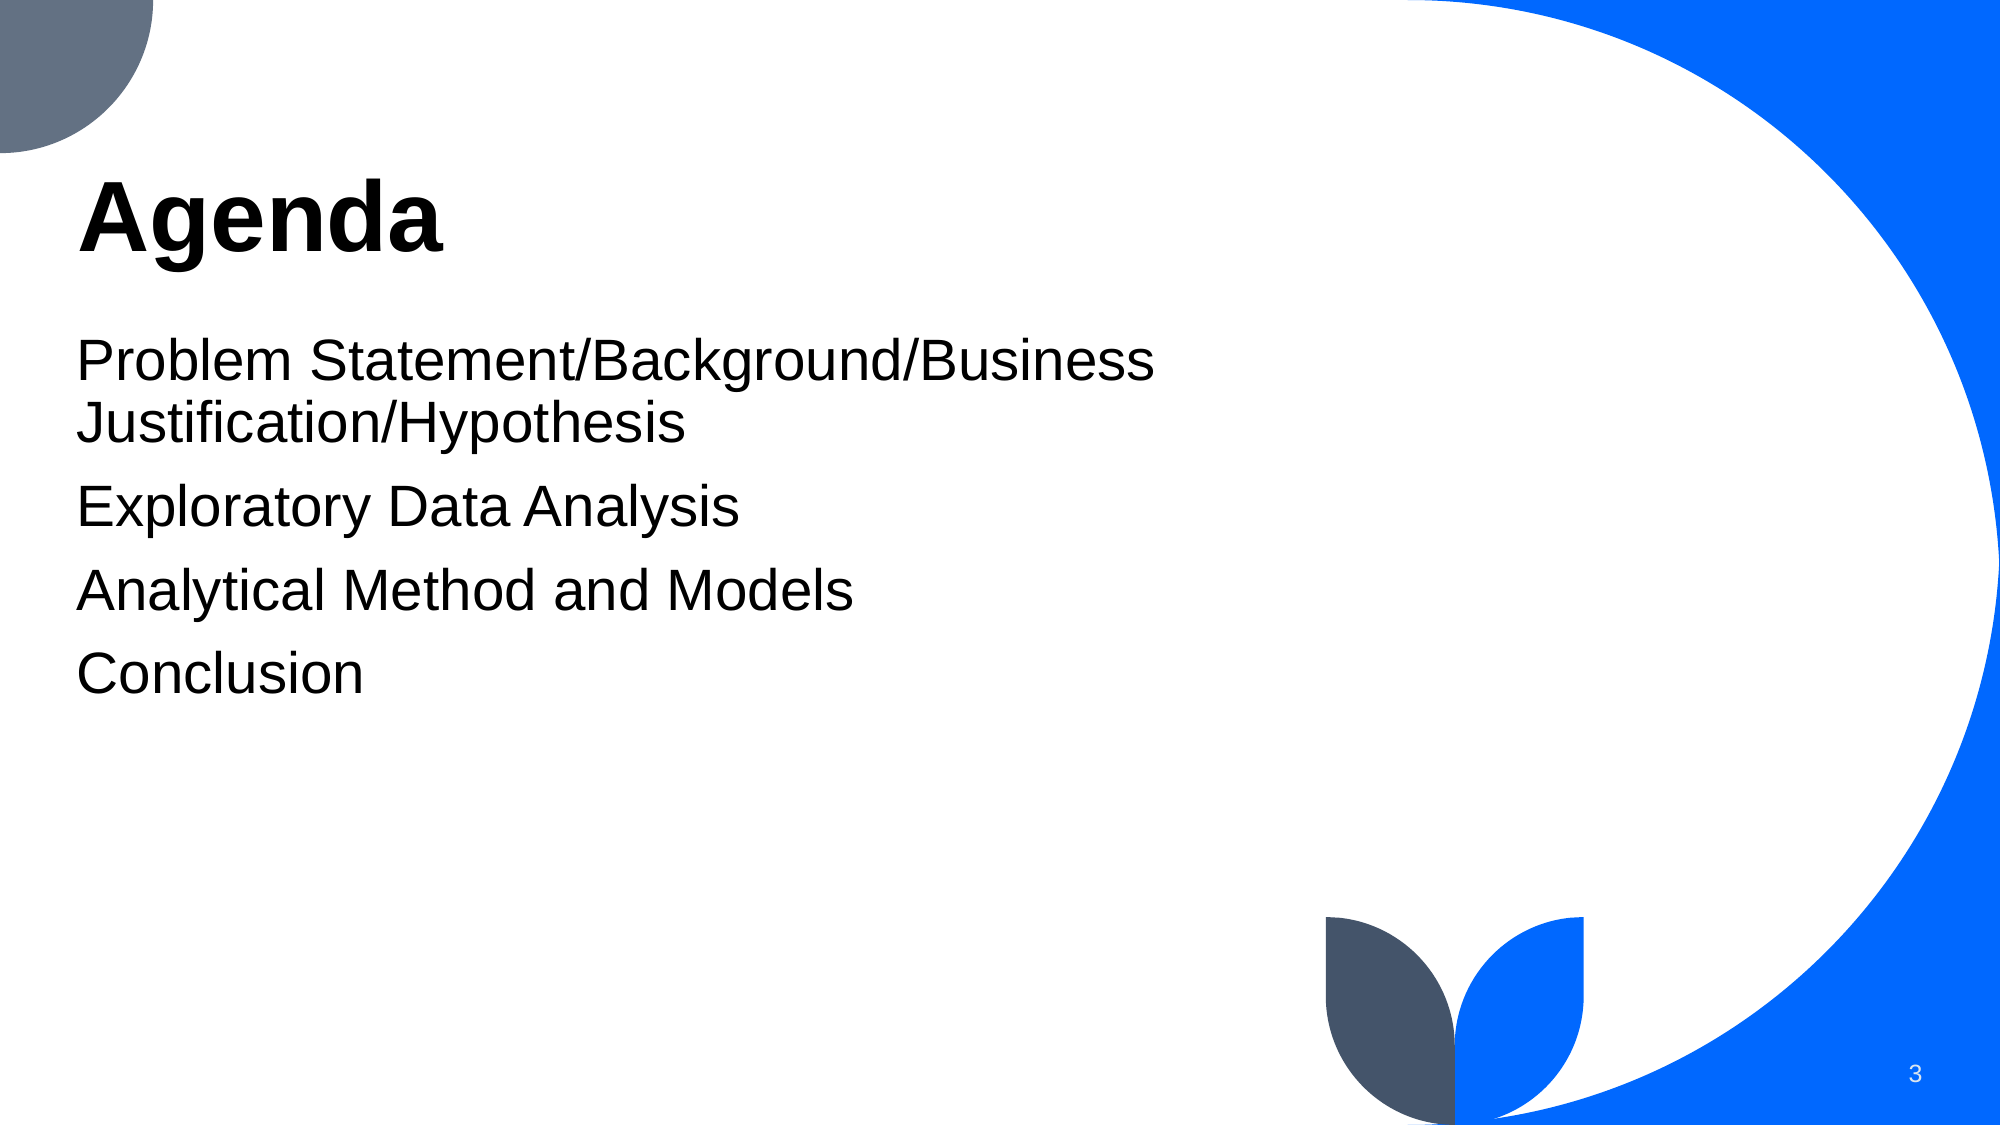

# Agenda
Problem Statement/Background/Business Justification/Hypothesis
Exploratory Data Analysis
Analytical Method and Models
Conclusion

3